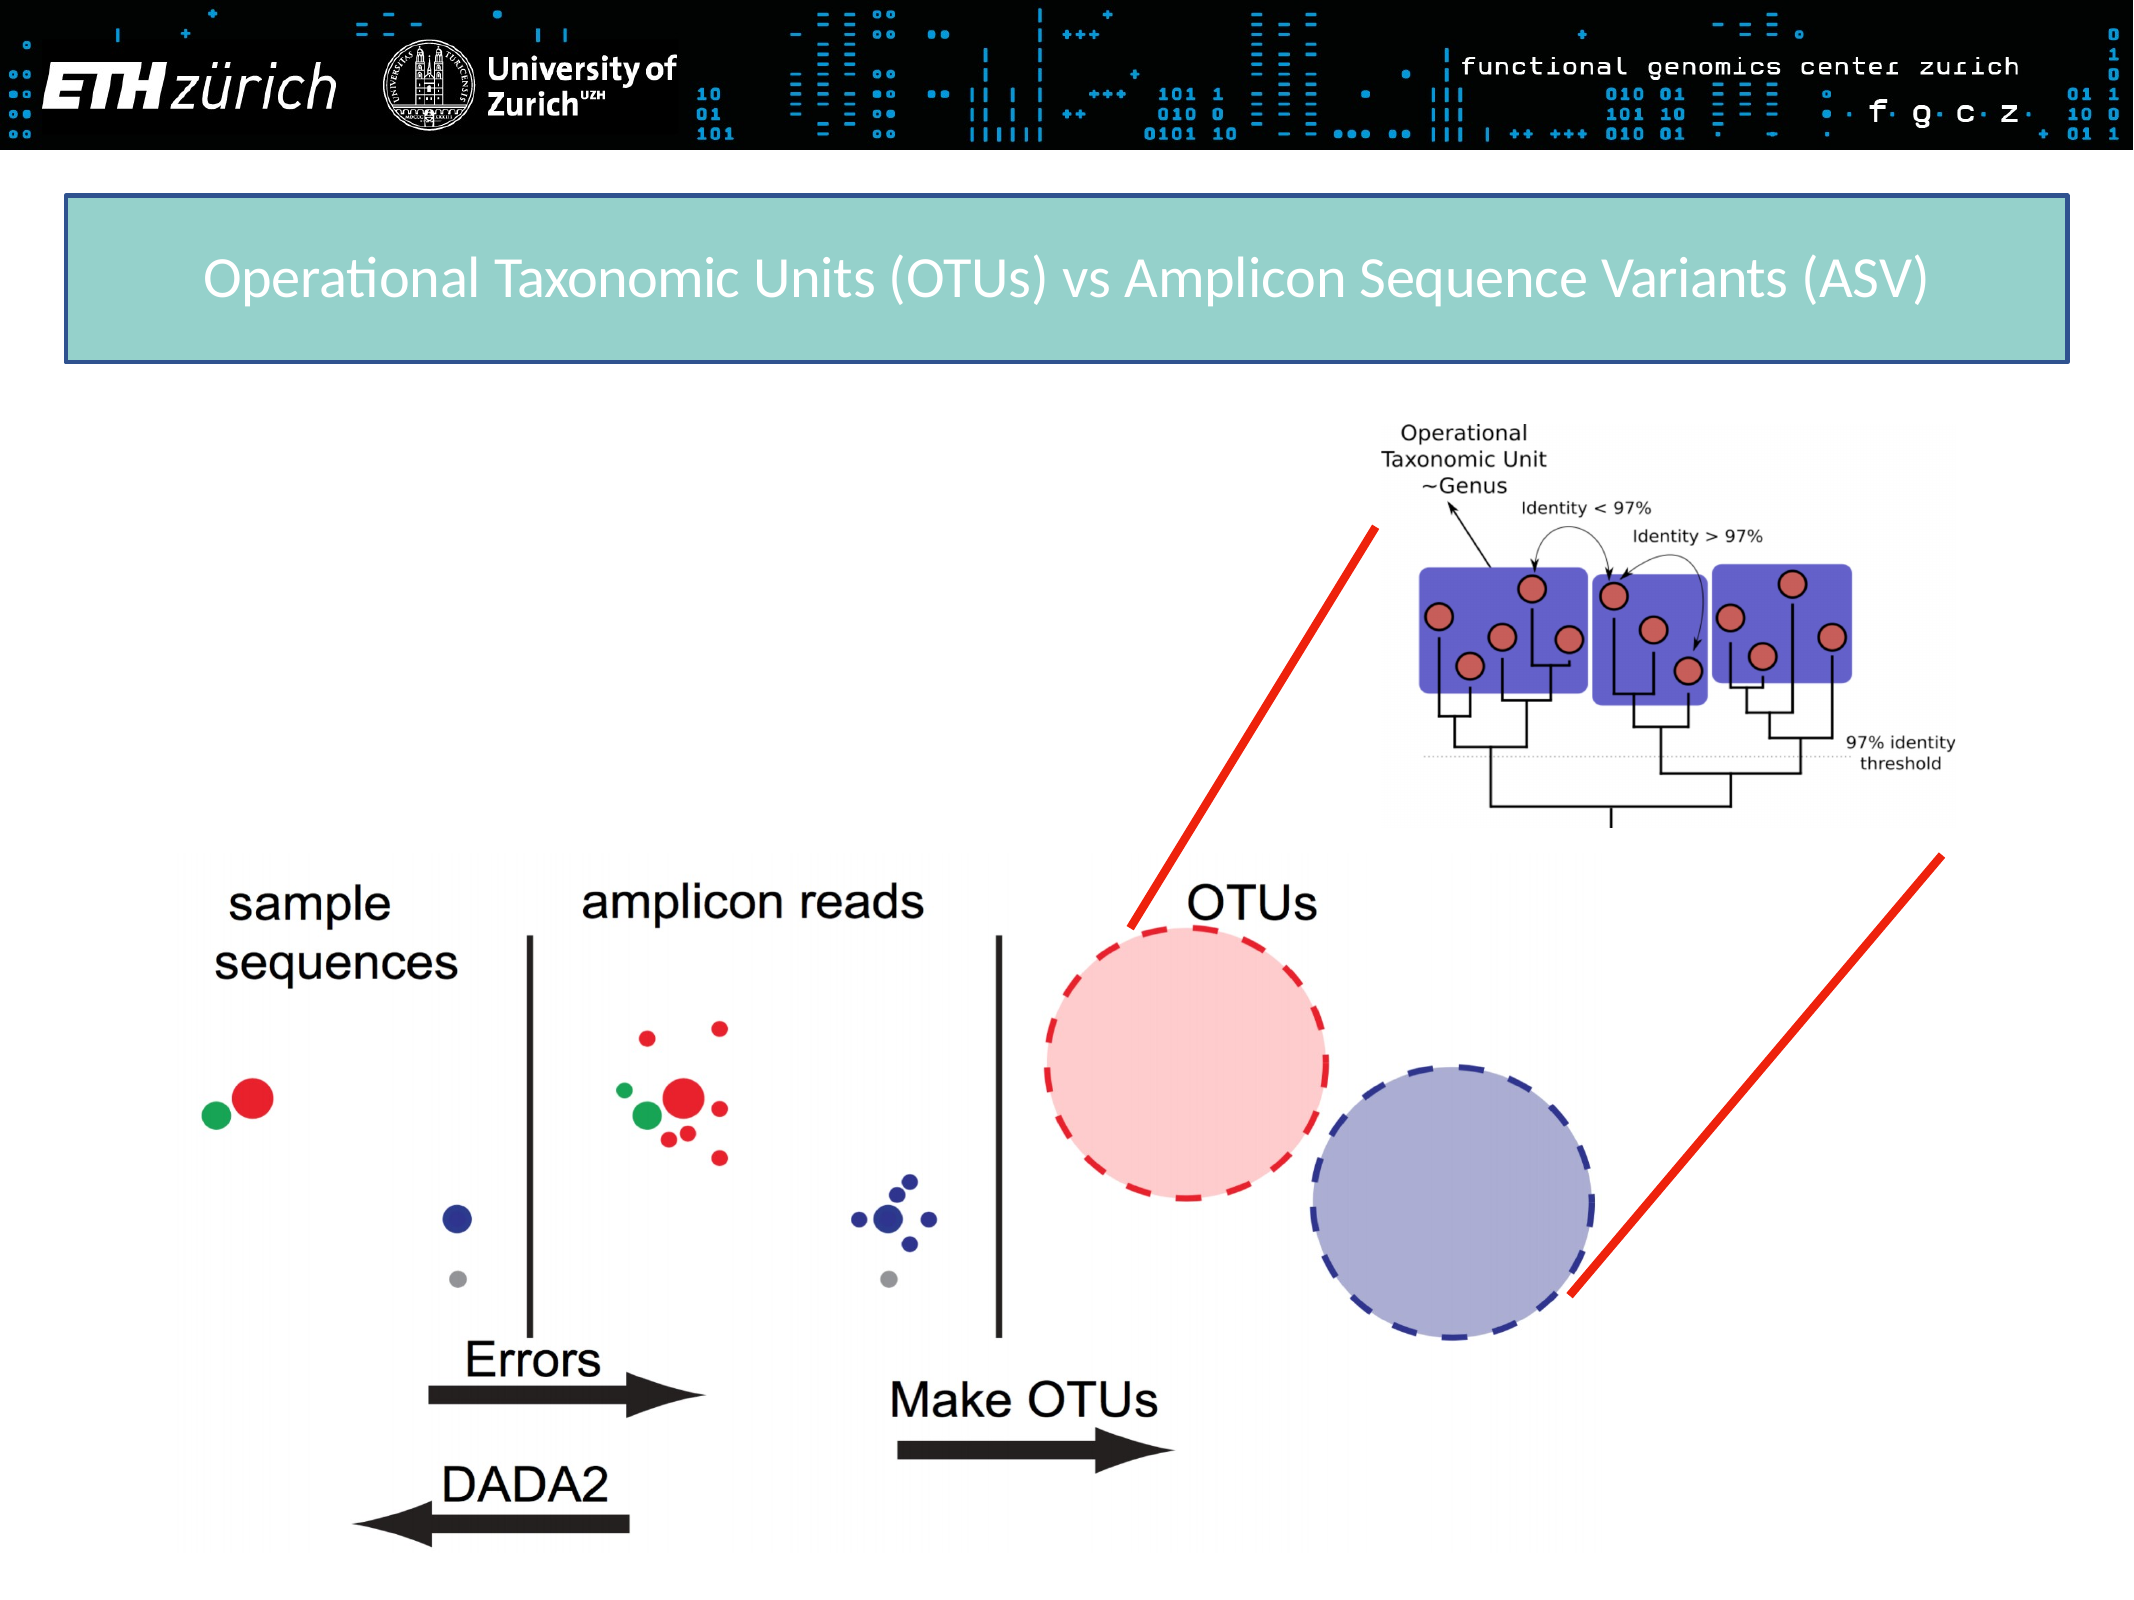

Operational Taxonomic Units (OTUs) vs Amplicon Sequence Variants (ASV)